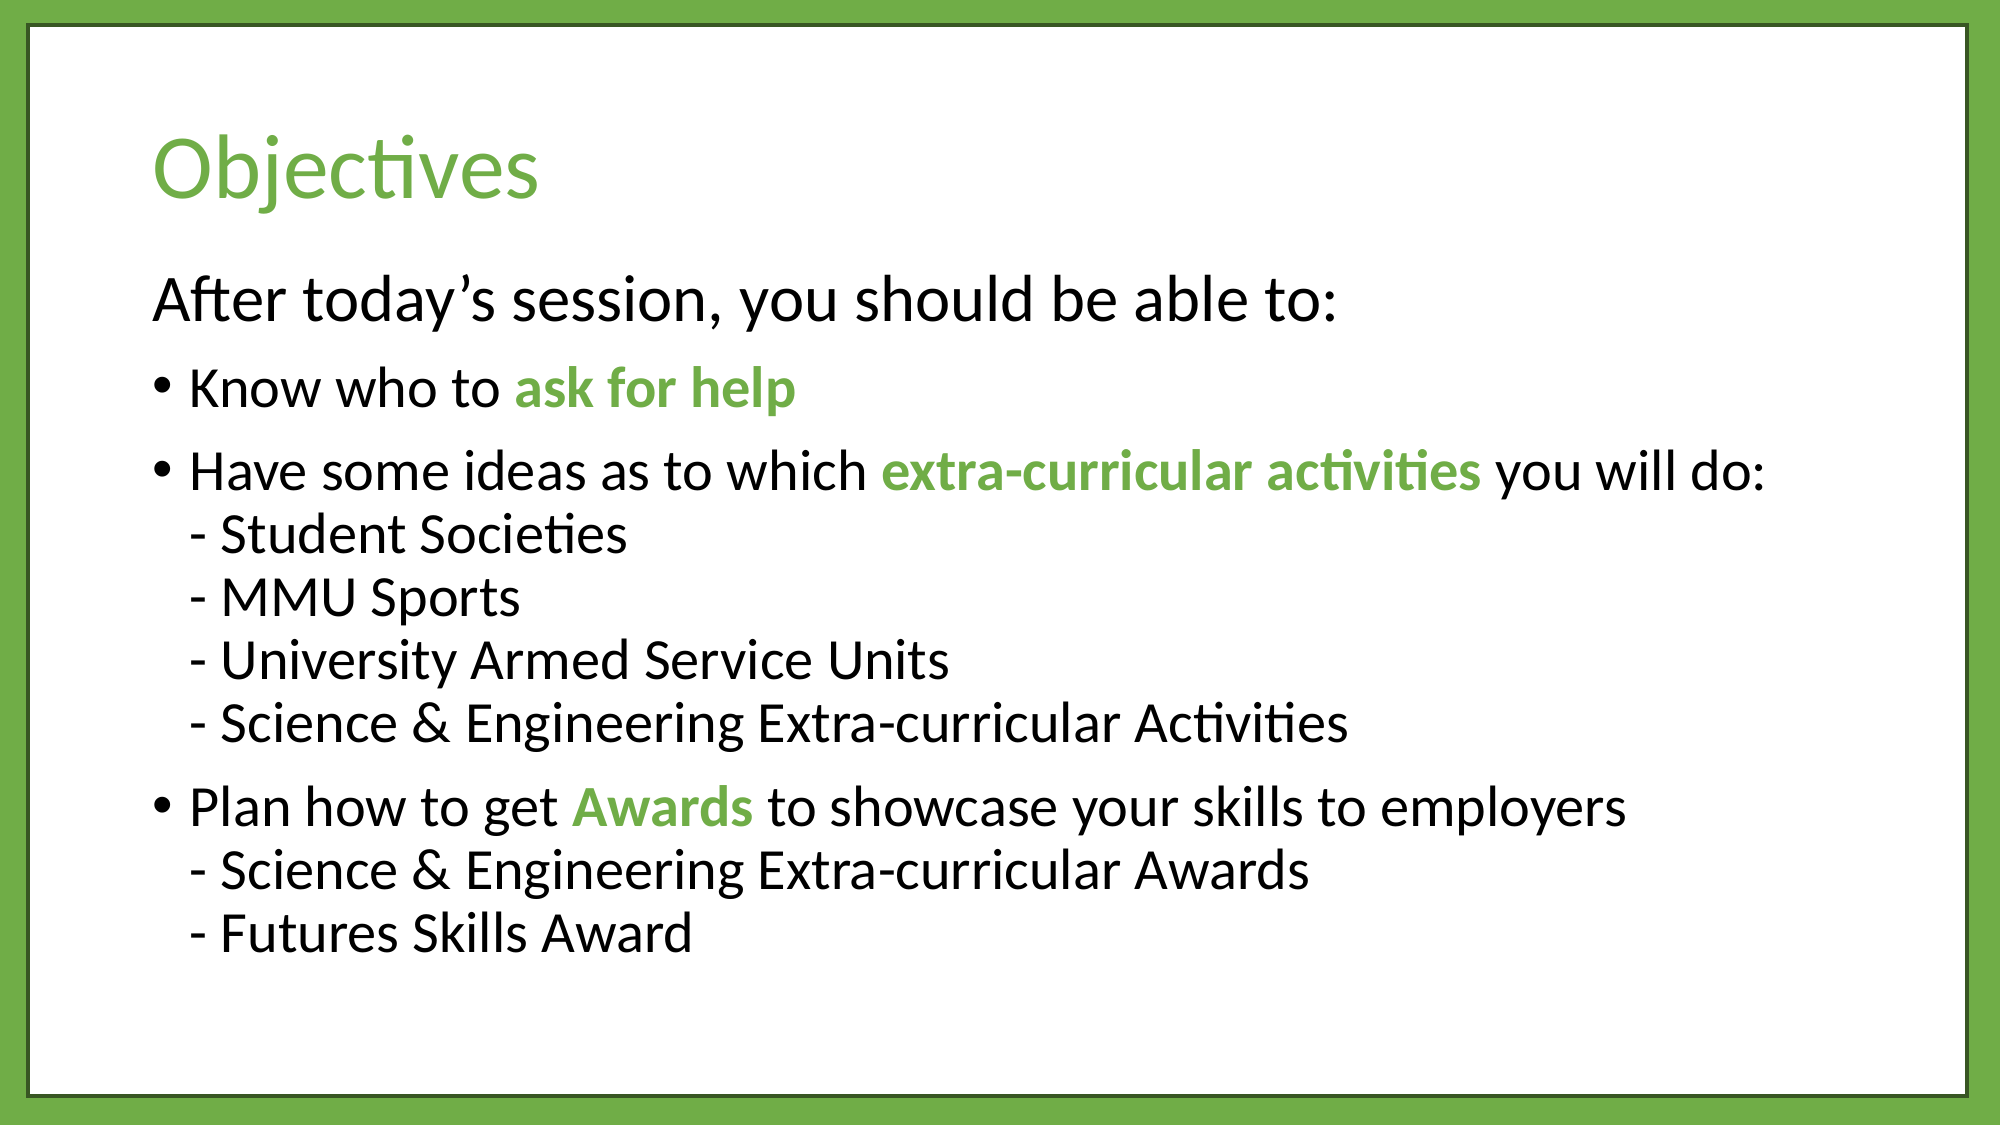

# Objectives
After today’s session, you should be able to:
Know who to ask for help
Have some ideas as to which extra-curricular activities you will do:
- Student Societies
- MMU Sports
- University Armed Service Units
- Science & Engineering Extra-curricular Activities
Plan how to get Awards to showcase your skills to employers
- Science & Engineering Extra-curricular Awards
- Futures Skills Award